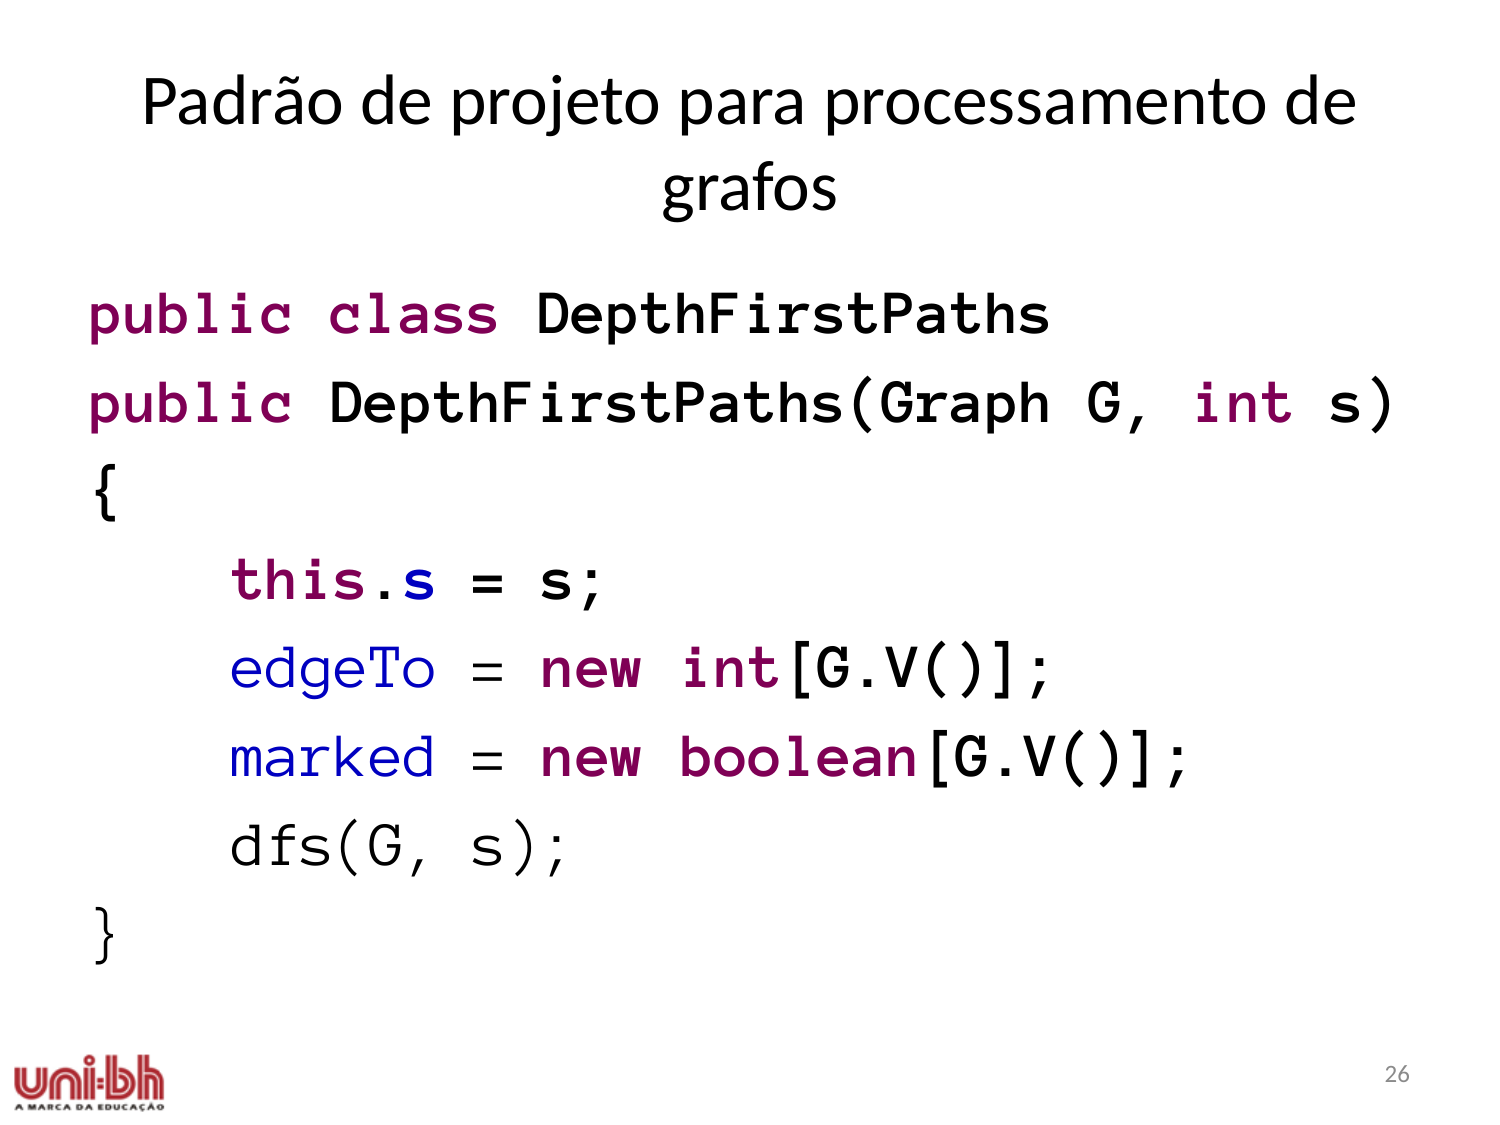

# Padrão de projeto para processamento de grafos
public class DepthFirstPaths
public DepthFirstPaths(Graph G, int s)
{
	this.s = s;
    	edgeTo = new int[G.V()];
    	marked = new boolean[G.V()];
    	dfs(G, s);
}

26